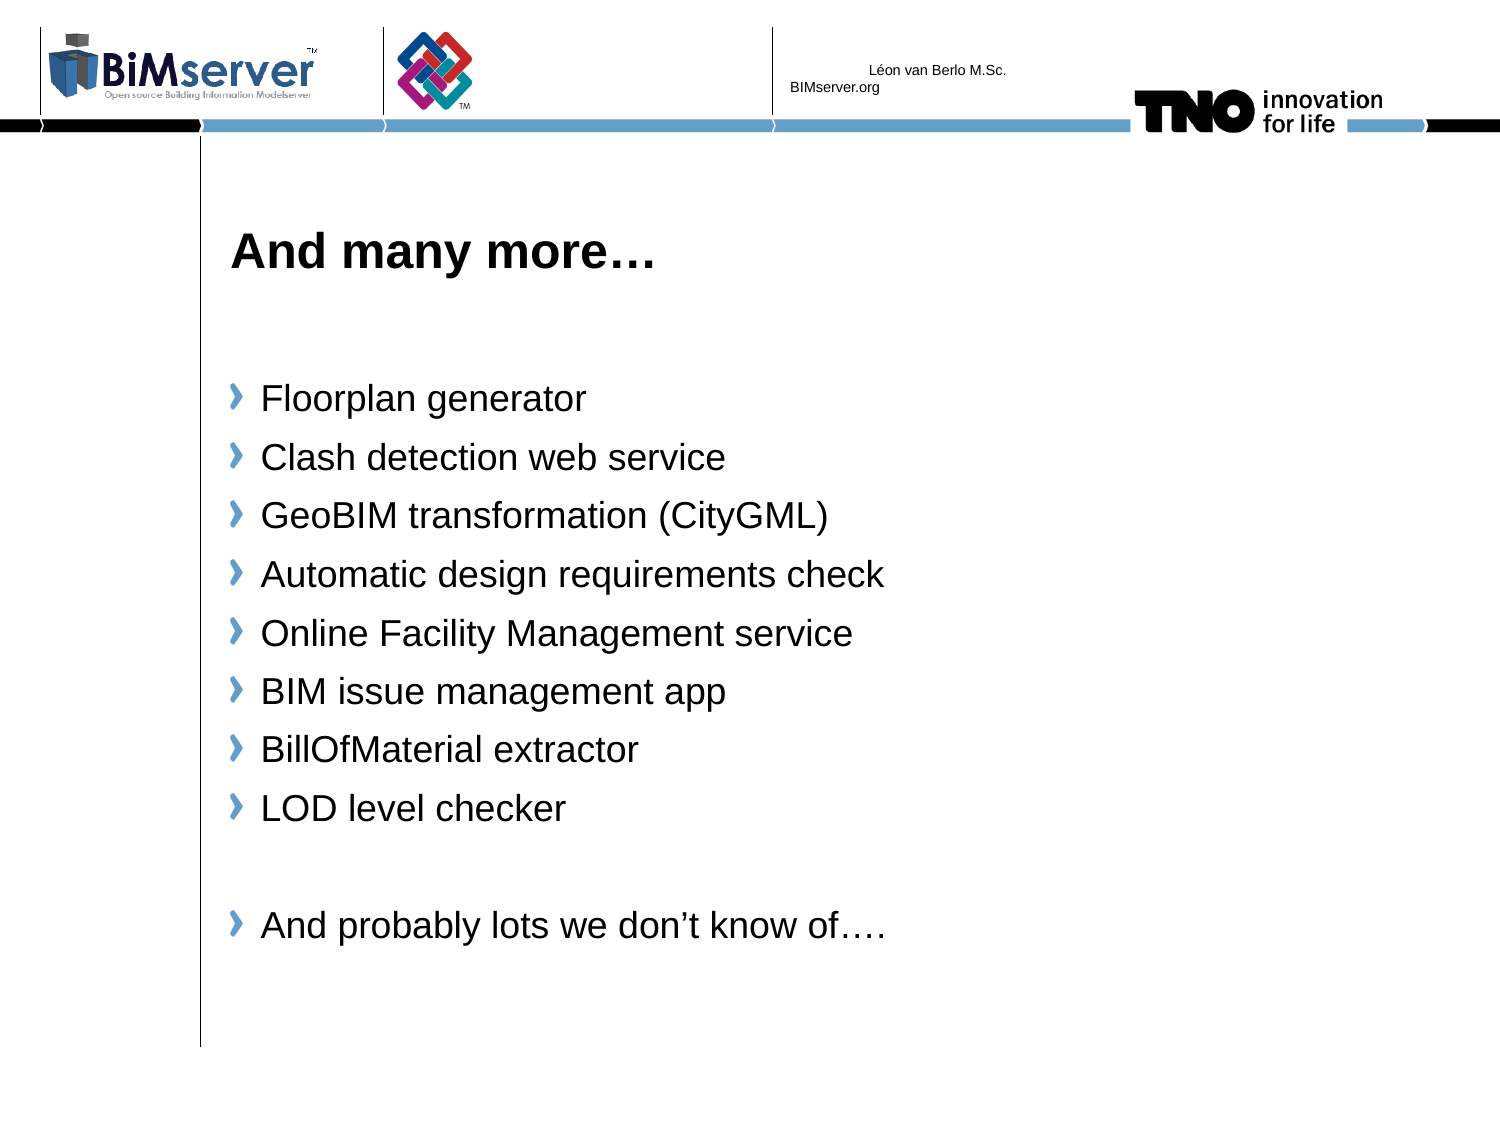

Léon van Berlo M.Sc.
BIMserver.org
# And many more…
Floorplan generator
Clash detection web service
GeoBIM transformation (CityGML)
Automatic design requirements check
Online Facility Management service
BIM issue management app
BillOfMaterial extractor
LOD level checker

And probably lots we don’t know of….